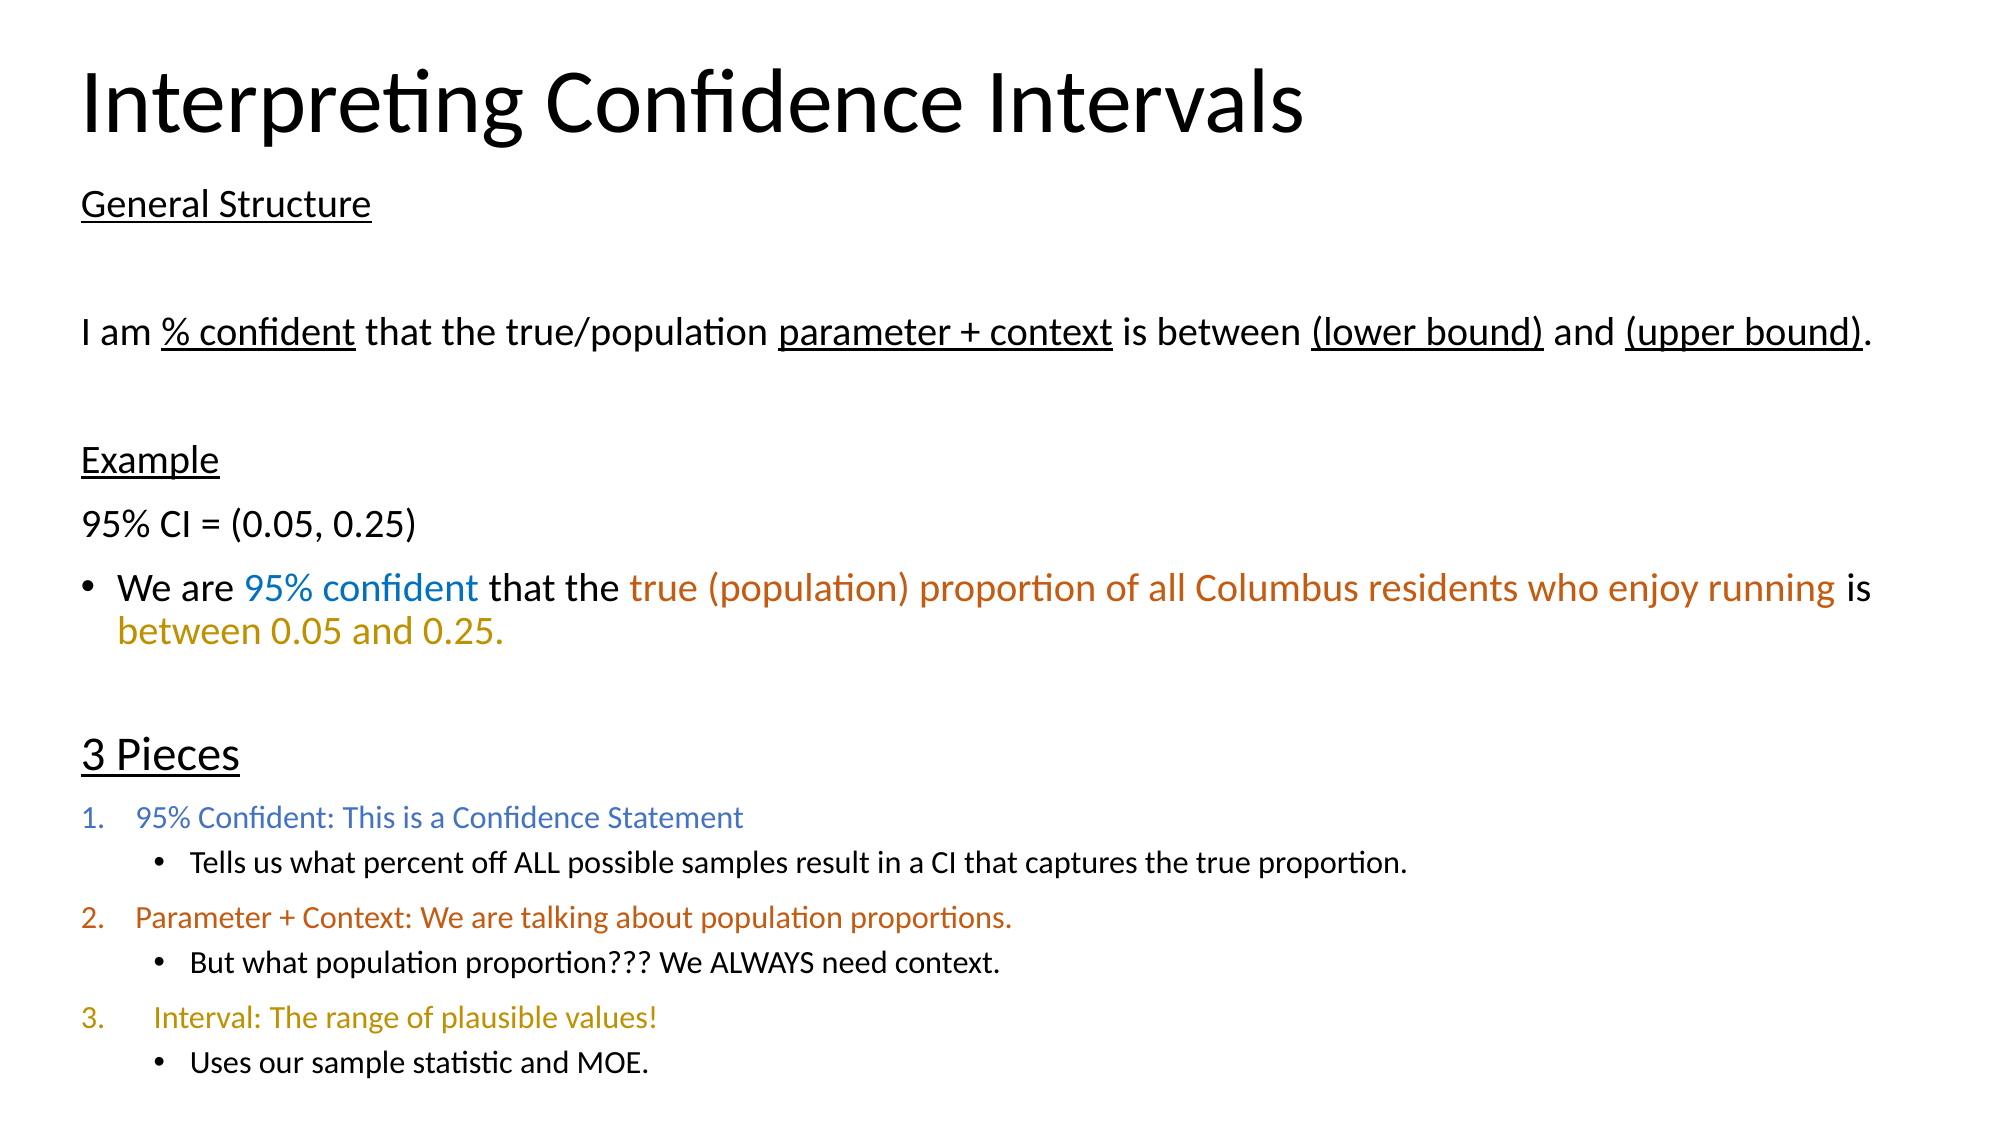

# Interpreting Confidence Intervals
General Structure

I am % confident that the true/population parameter + context is between (lower bound) and (upper bound).

Example
95% CI = (0.05, 0.25)
We are 95% confident that the true (population) proportion of all Columbus residents who enjoy running is between 0.05 and 0.25.

3 Pieces
95% Confident: This is a Confidence Statement
Tells us what percent off ALL possible samples result in a CI that captures the true proportion.
Parameter + Context: We are talking about population proportions.
But what population proportion??? We ALWAYS need context.
Interval: The range of plausible values!
Uses our sample statistic and MOE.